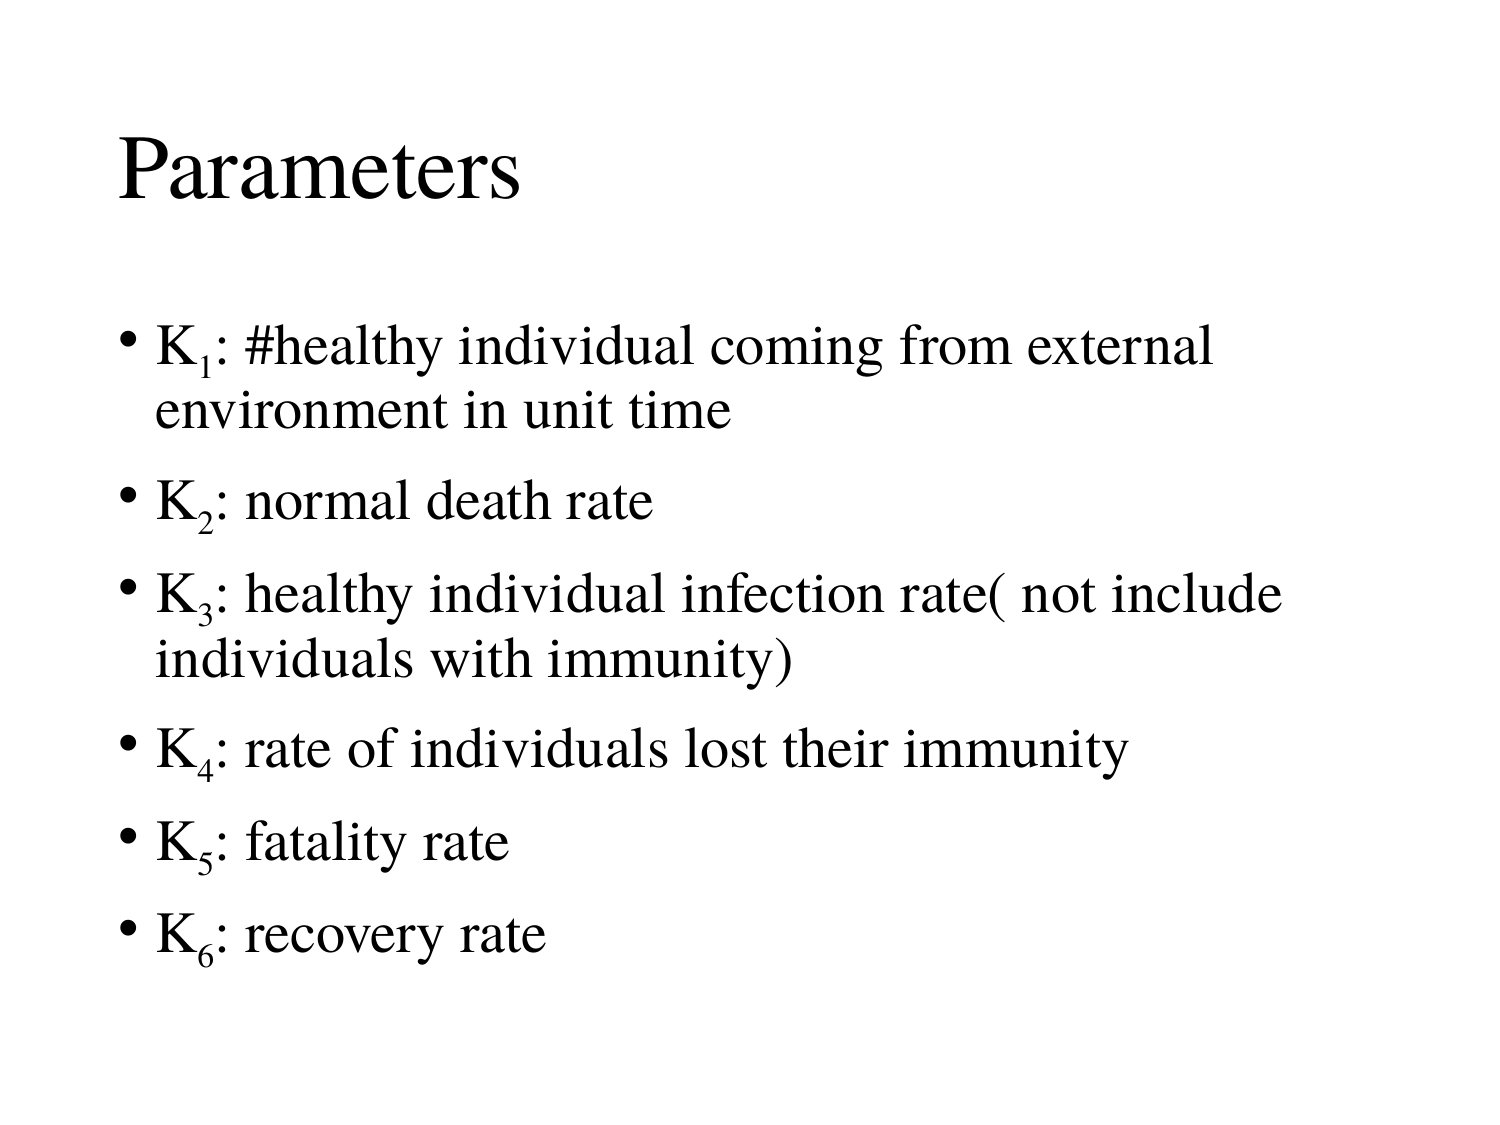

# Parameters
K1: #healthy individual coming from external environment in unit time
K2: normal death rate
K3: healthy individual infection rate( not include individuals with immunity)
K4: rate of individuals lost their immunity
K5: fatality rate
K6: recovery rate